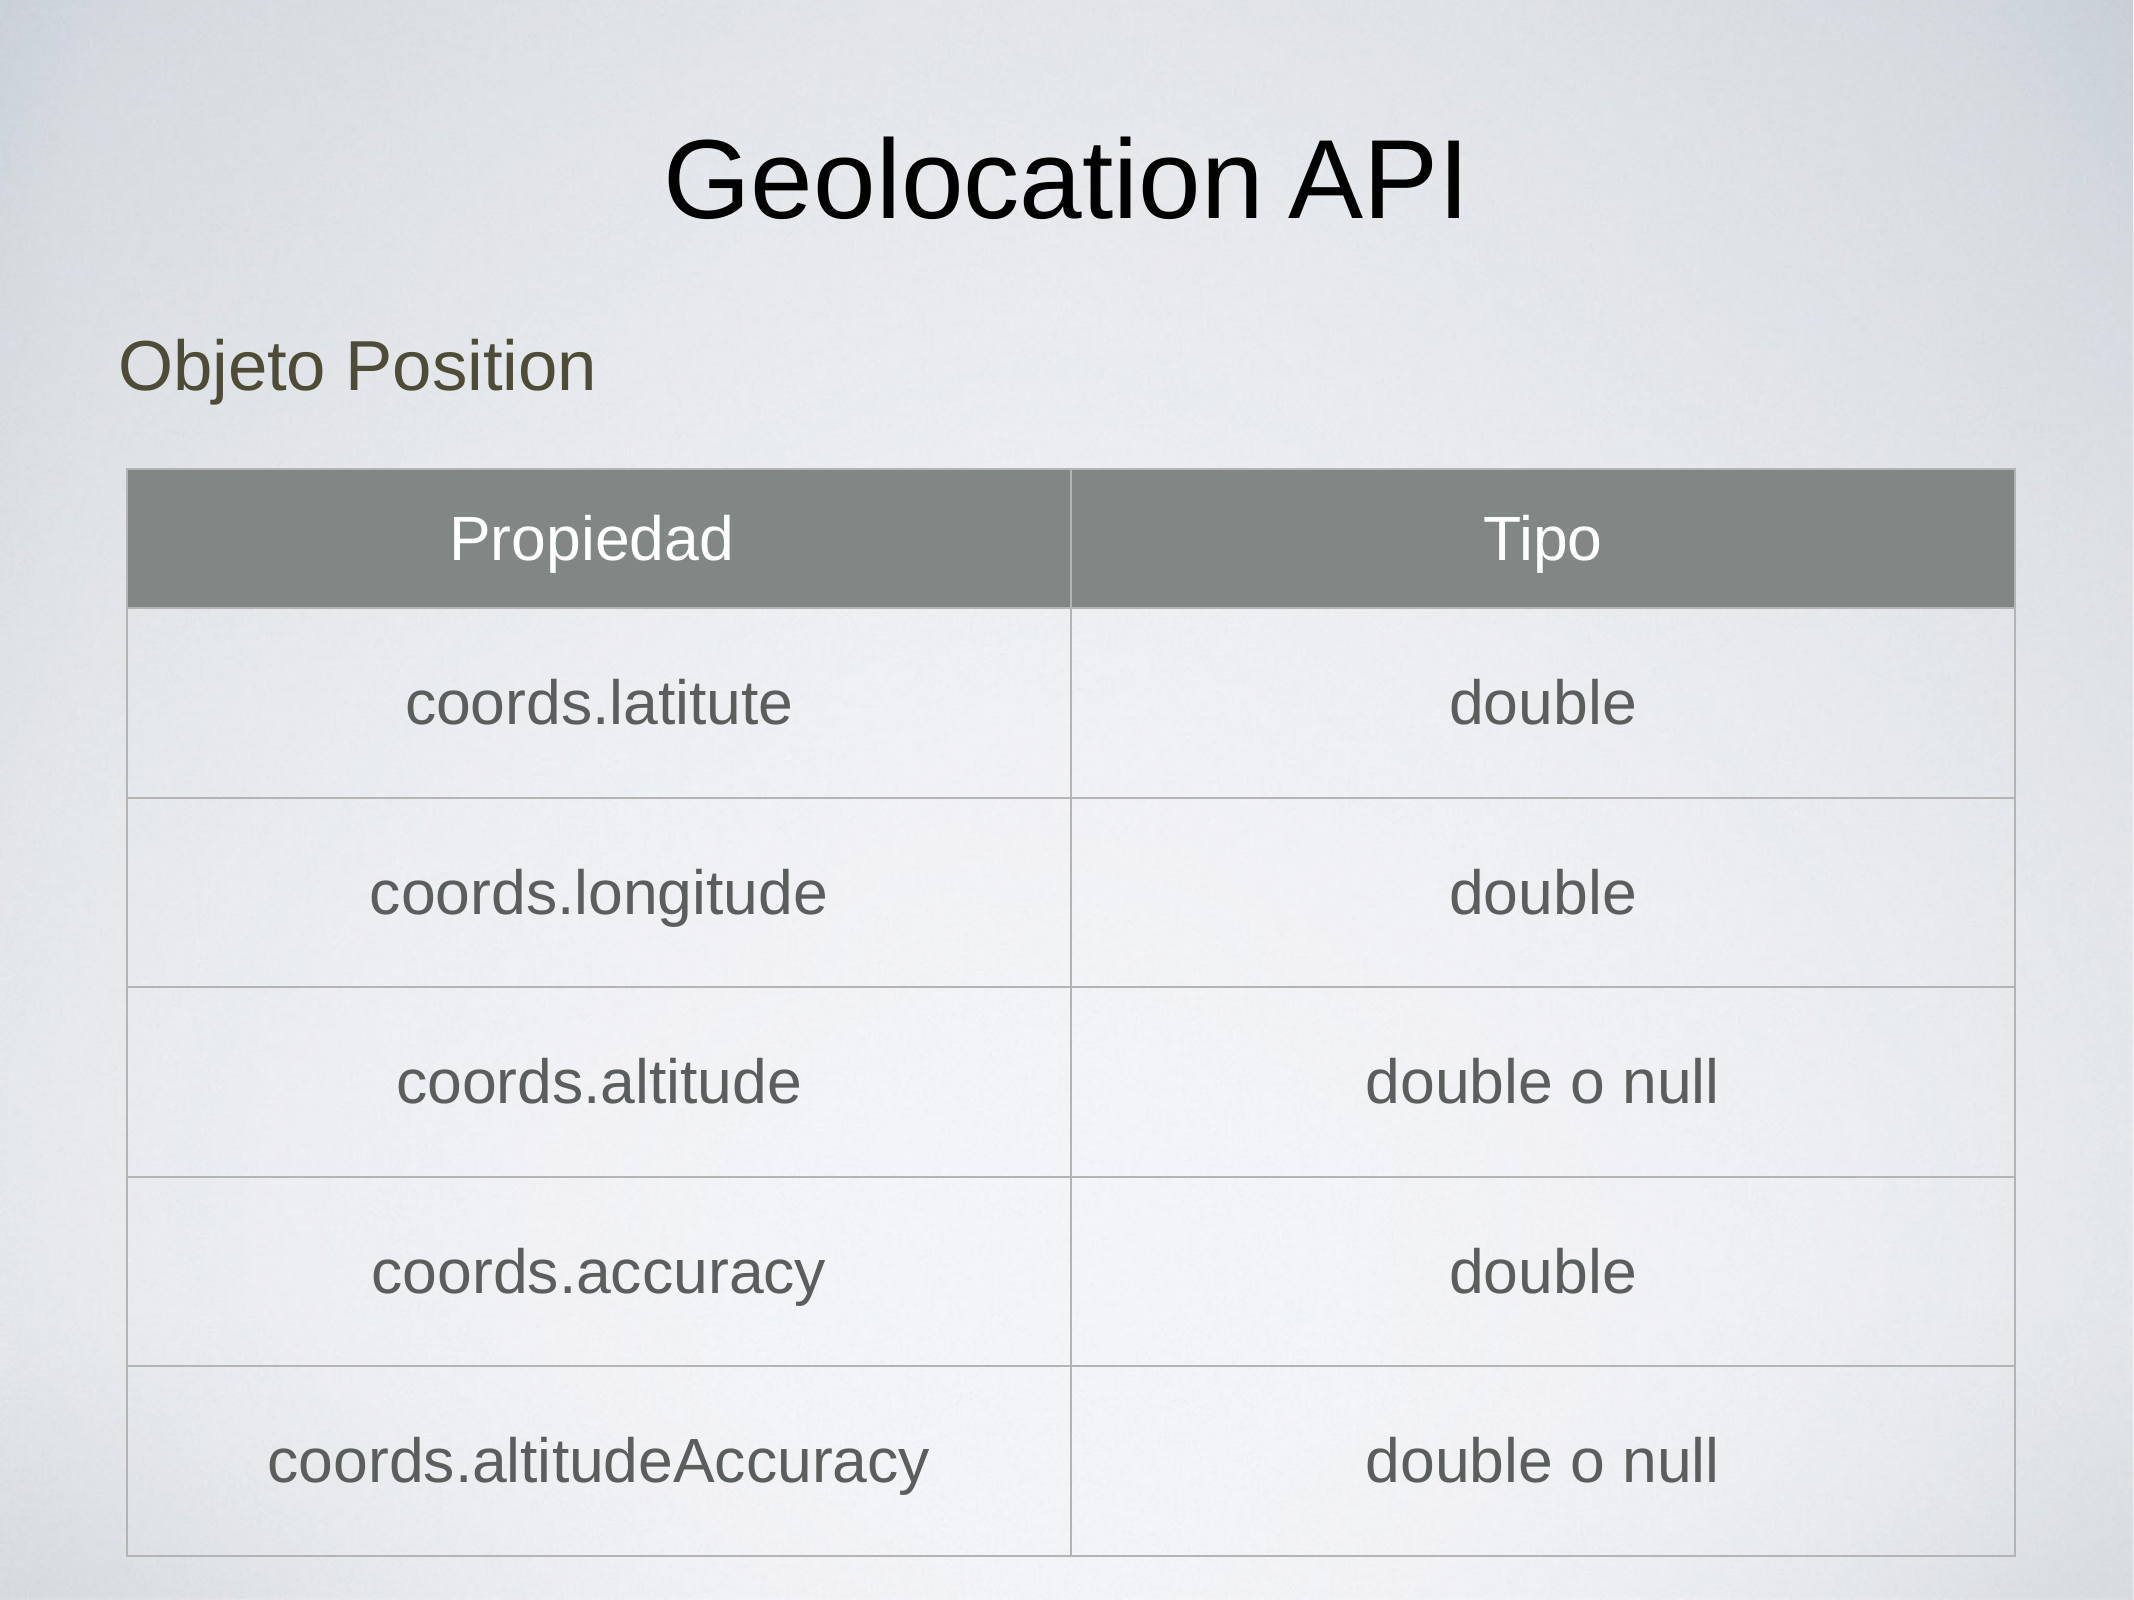

# Geolocation API
Objeto Position
| Propiedad | Tipo |
| --- | --- |
| coords.latitute | double |
| coords.longitude | double |
| coords.altitude | double o null |
| coords.accuracy | double |
| coords.altitudeAccuracy | double o null |